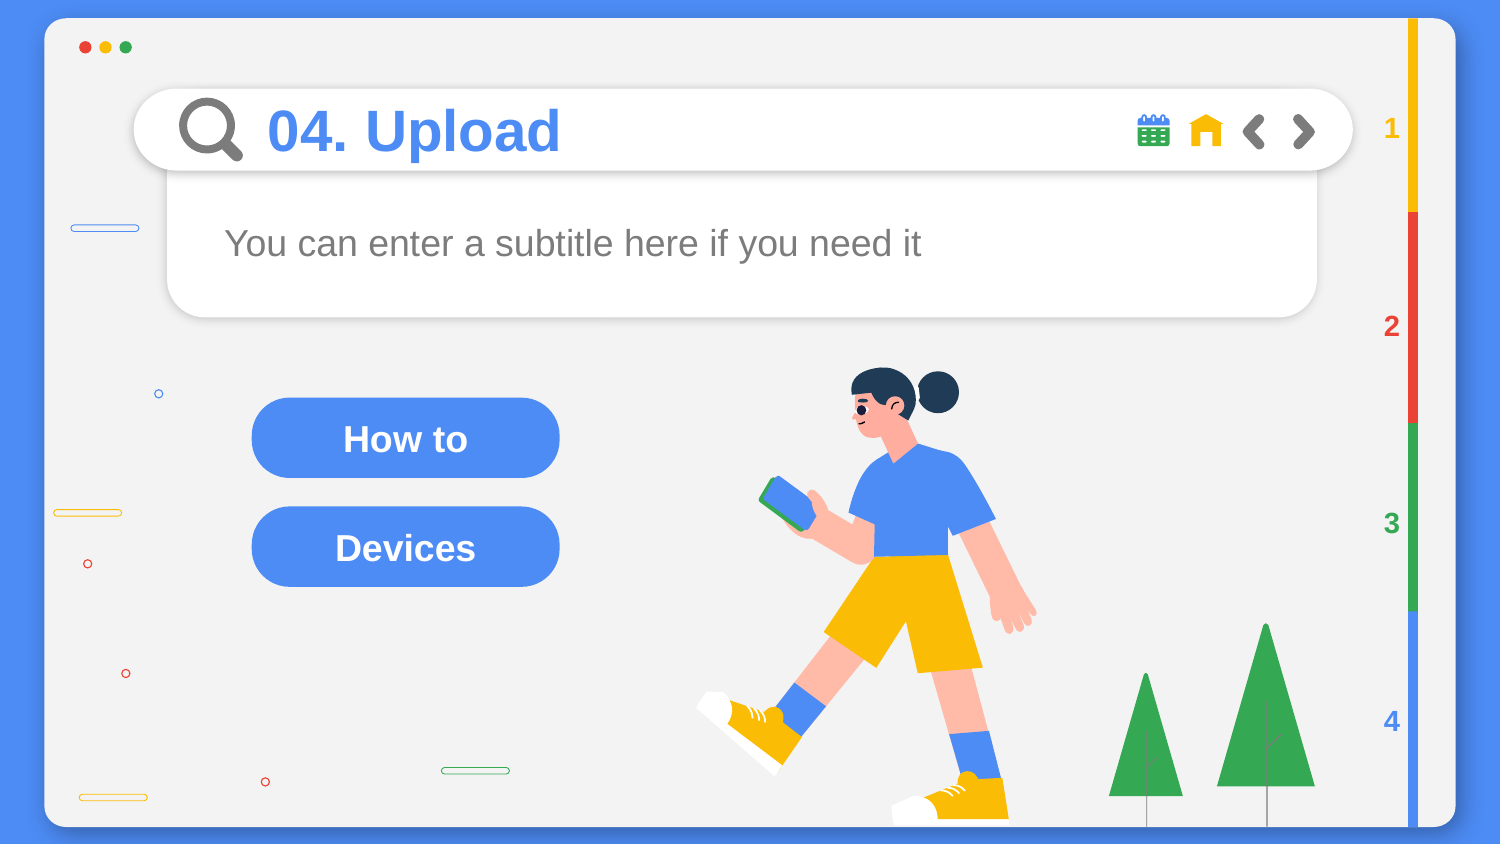

# 04. Upload
1

You can enter a subtitle here if you need it
2

How to
3
Devices

4